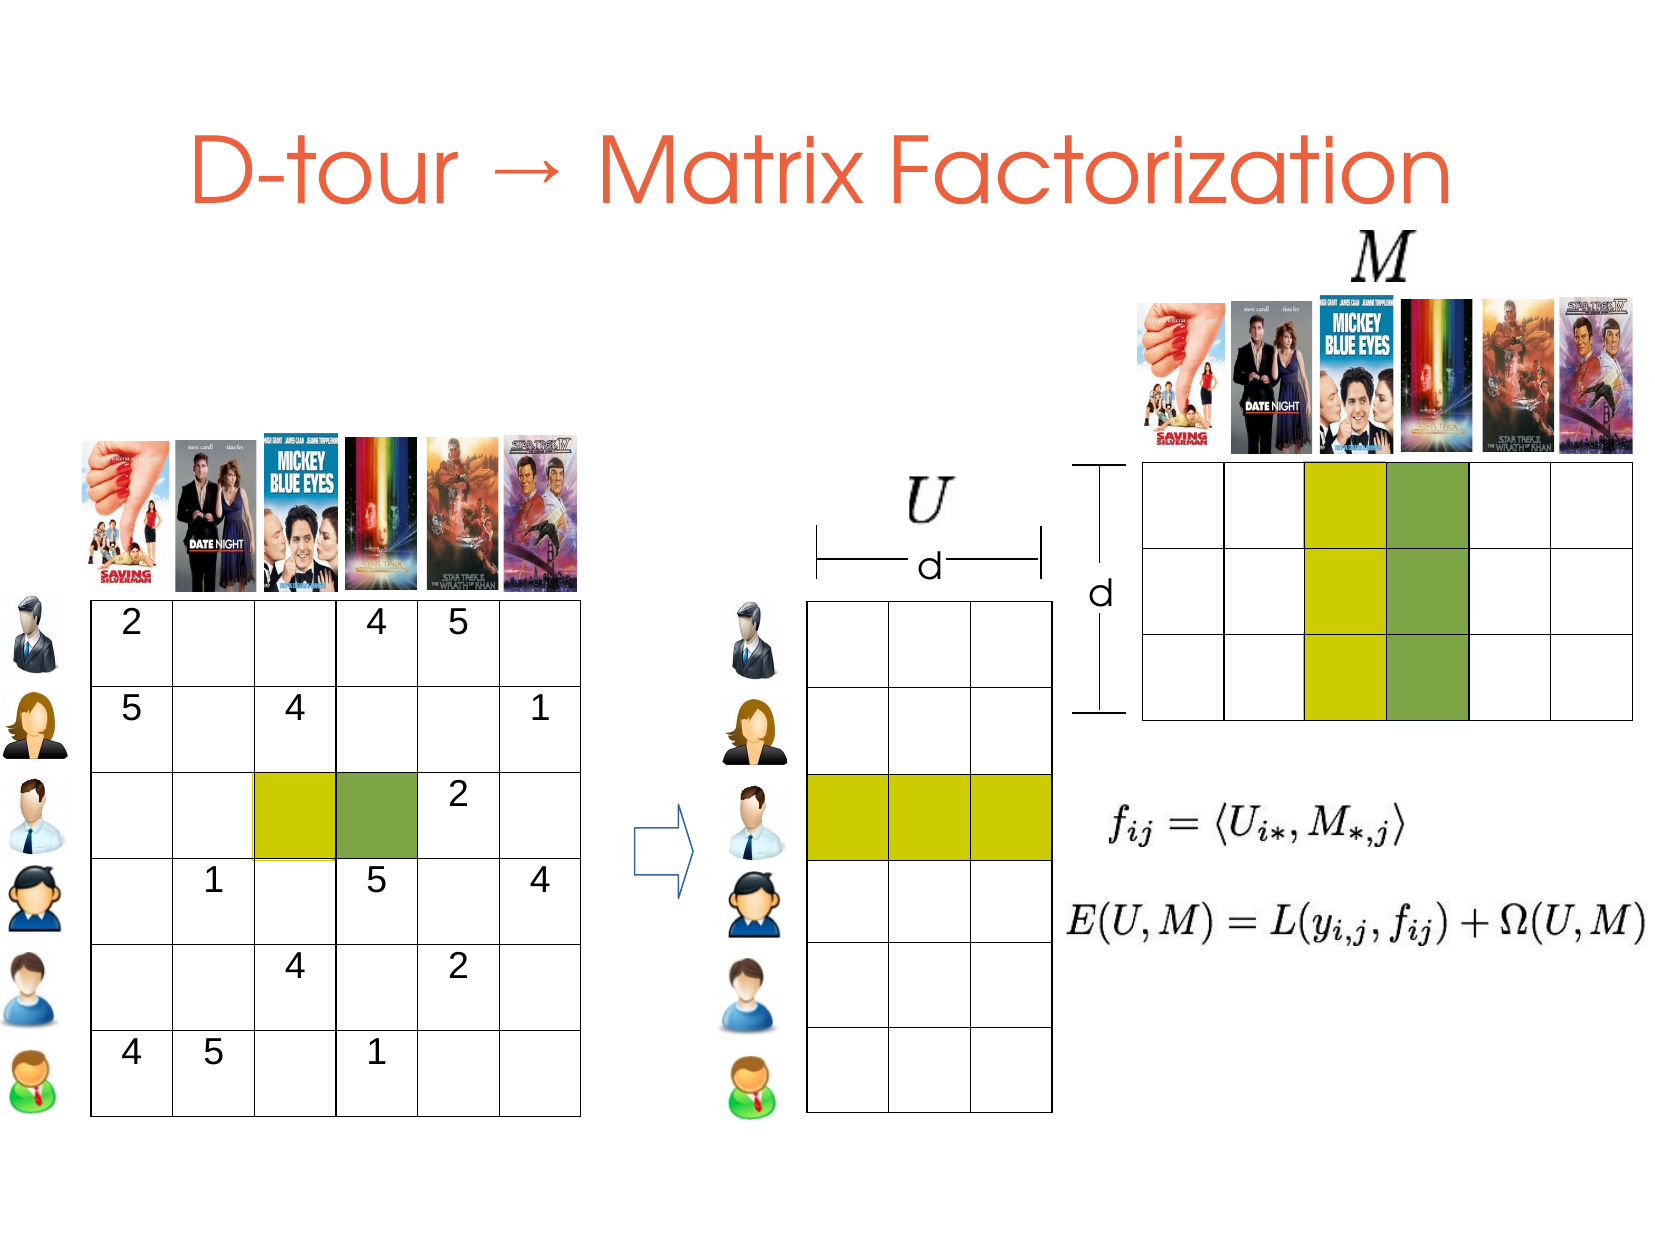

# D-tour → Matrix Factorization

|  |  |  |  |  |  |
| --- | --- | --- | --- | --- | --- |
|  |  |  |  |  |  |
|  |  |  |  |  |  |

d

d

| 2 |  |  | 4 | 5 |  |
| --- | --- | --- | --- | --- | --- |
| 5 |  | 4 |  |  | 1 |
|  |  |  |  | 2 |  |
|  | 1 |  | 5 |  | 4 |
|  |  | 4 |  | 2 |  |
| 4 | 5 |  | 1 |  |  |

|  |  |  |
| --- | --- | --- |
|  |  |  |
|  |  |  |
|  |  |  |
|  |  |  |
|  |  |  |

5